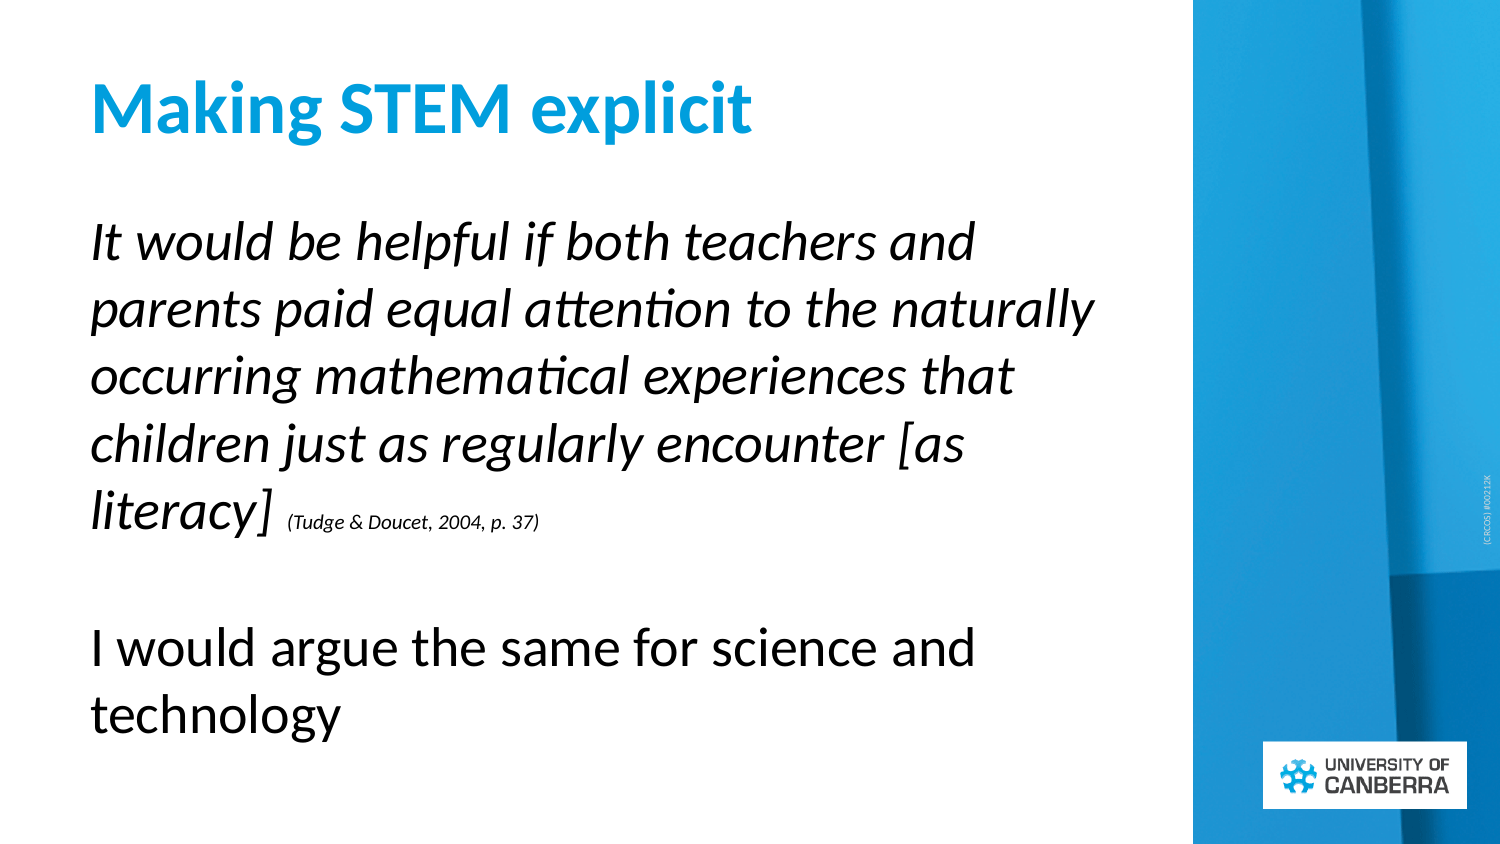

# Making STEM explicit
It would be helpful if both teachers and parents paid equal attention to the naturally occurring mathematical experiences that children just as regularly encounter [as literacy] (Tudge & Doucet, 2004, p. 37)

I would argue the same for science and technology